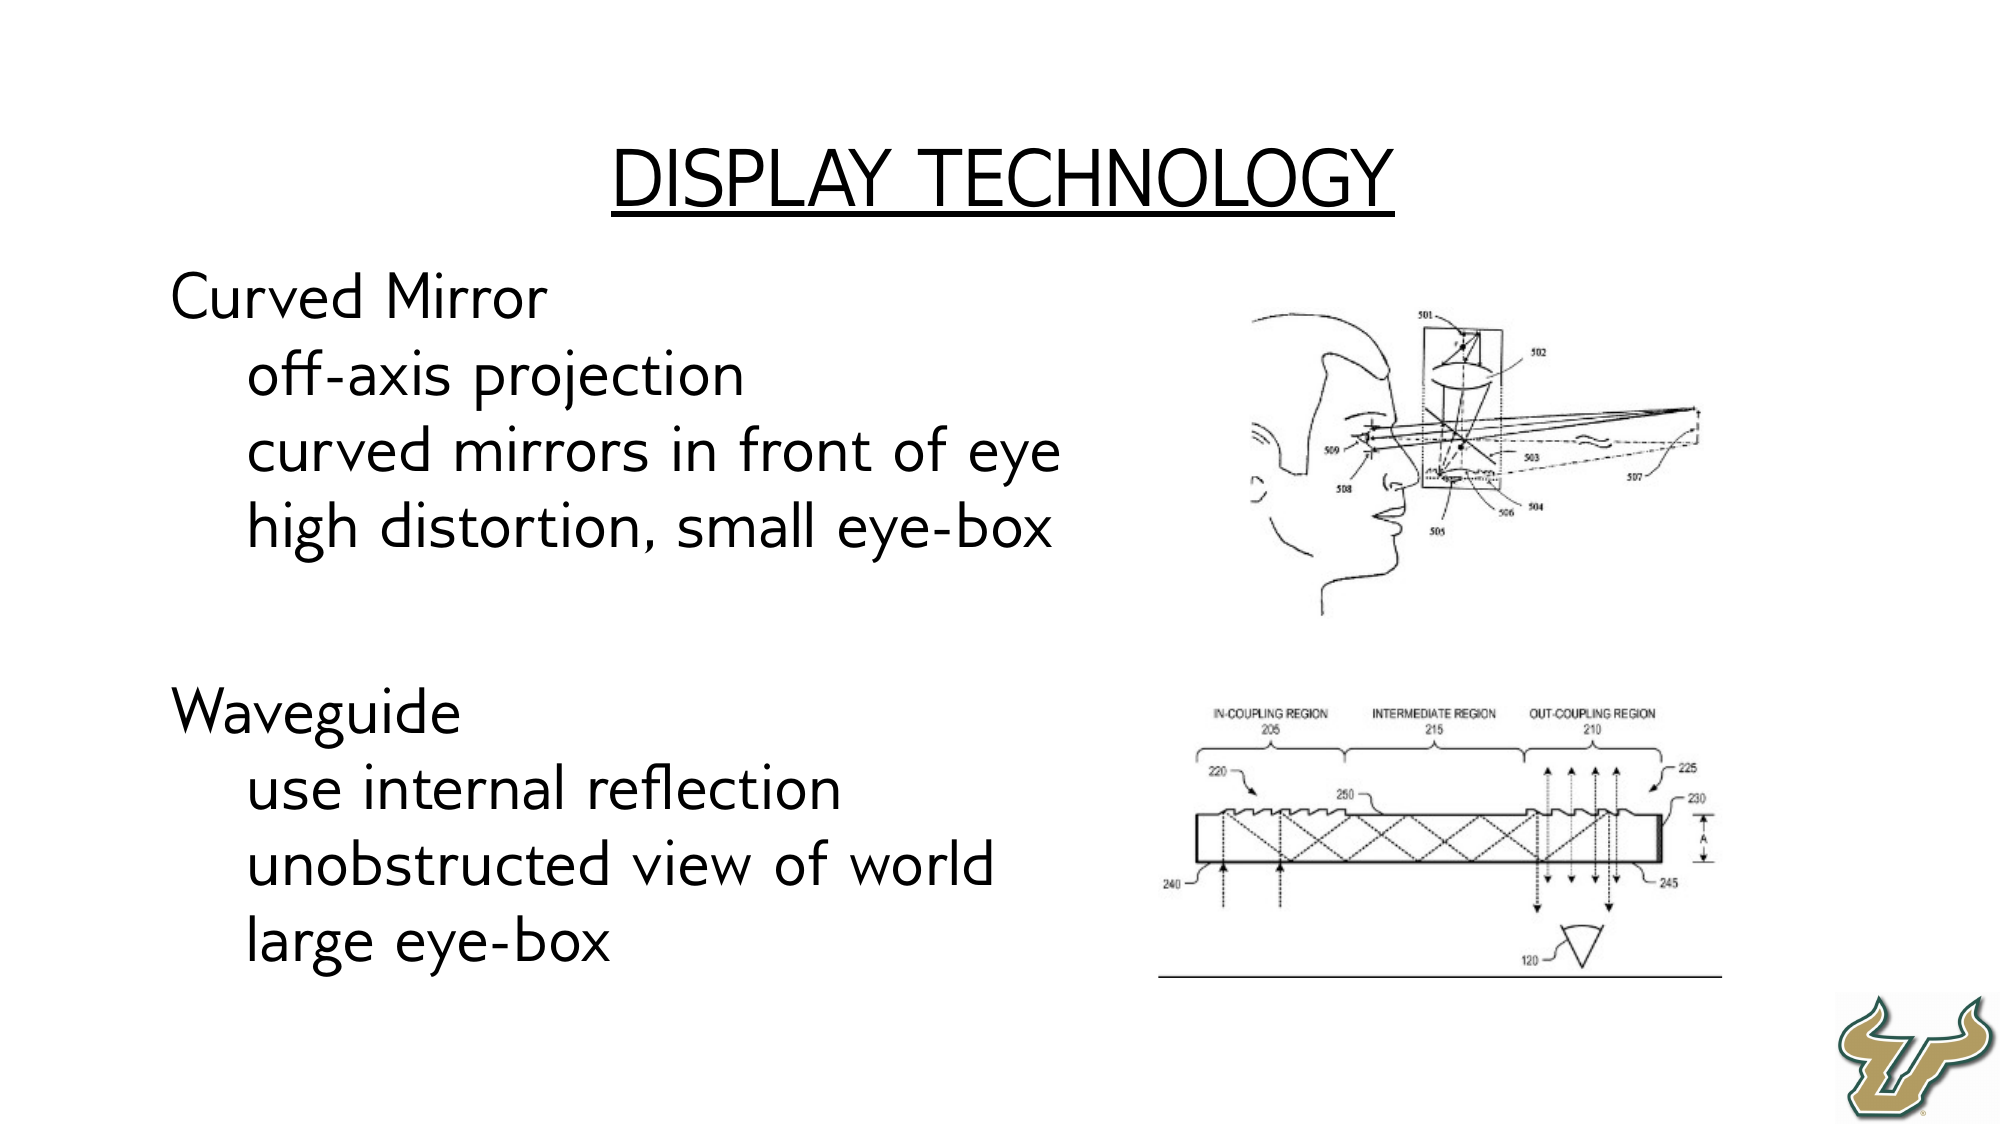

Display Technology
Curved Mirror
off-axis projection
curved mirrors in front of eye
high distortion, small eye-box

Waveguide
use internal reflection
unobstructed view of world
large eye-box